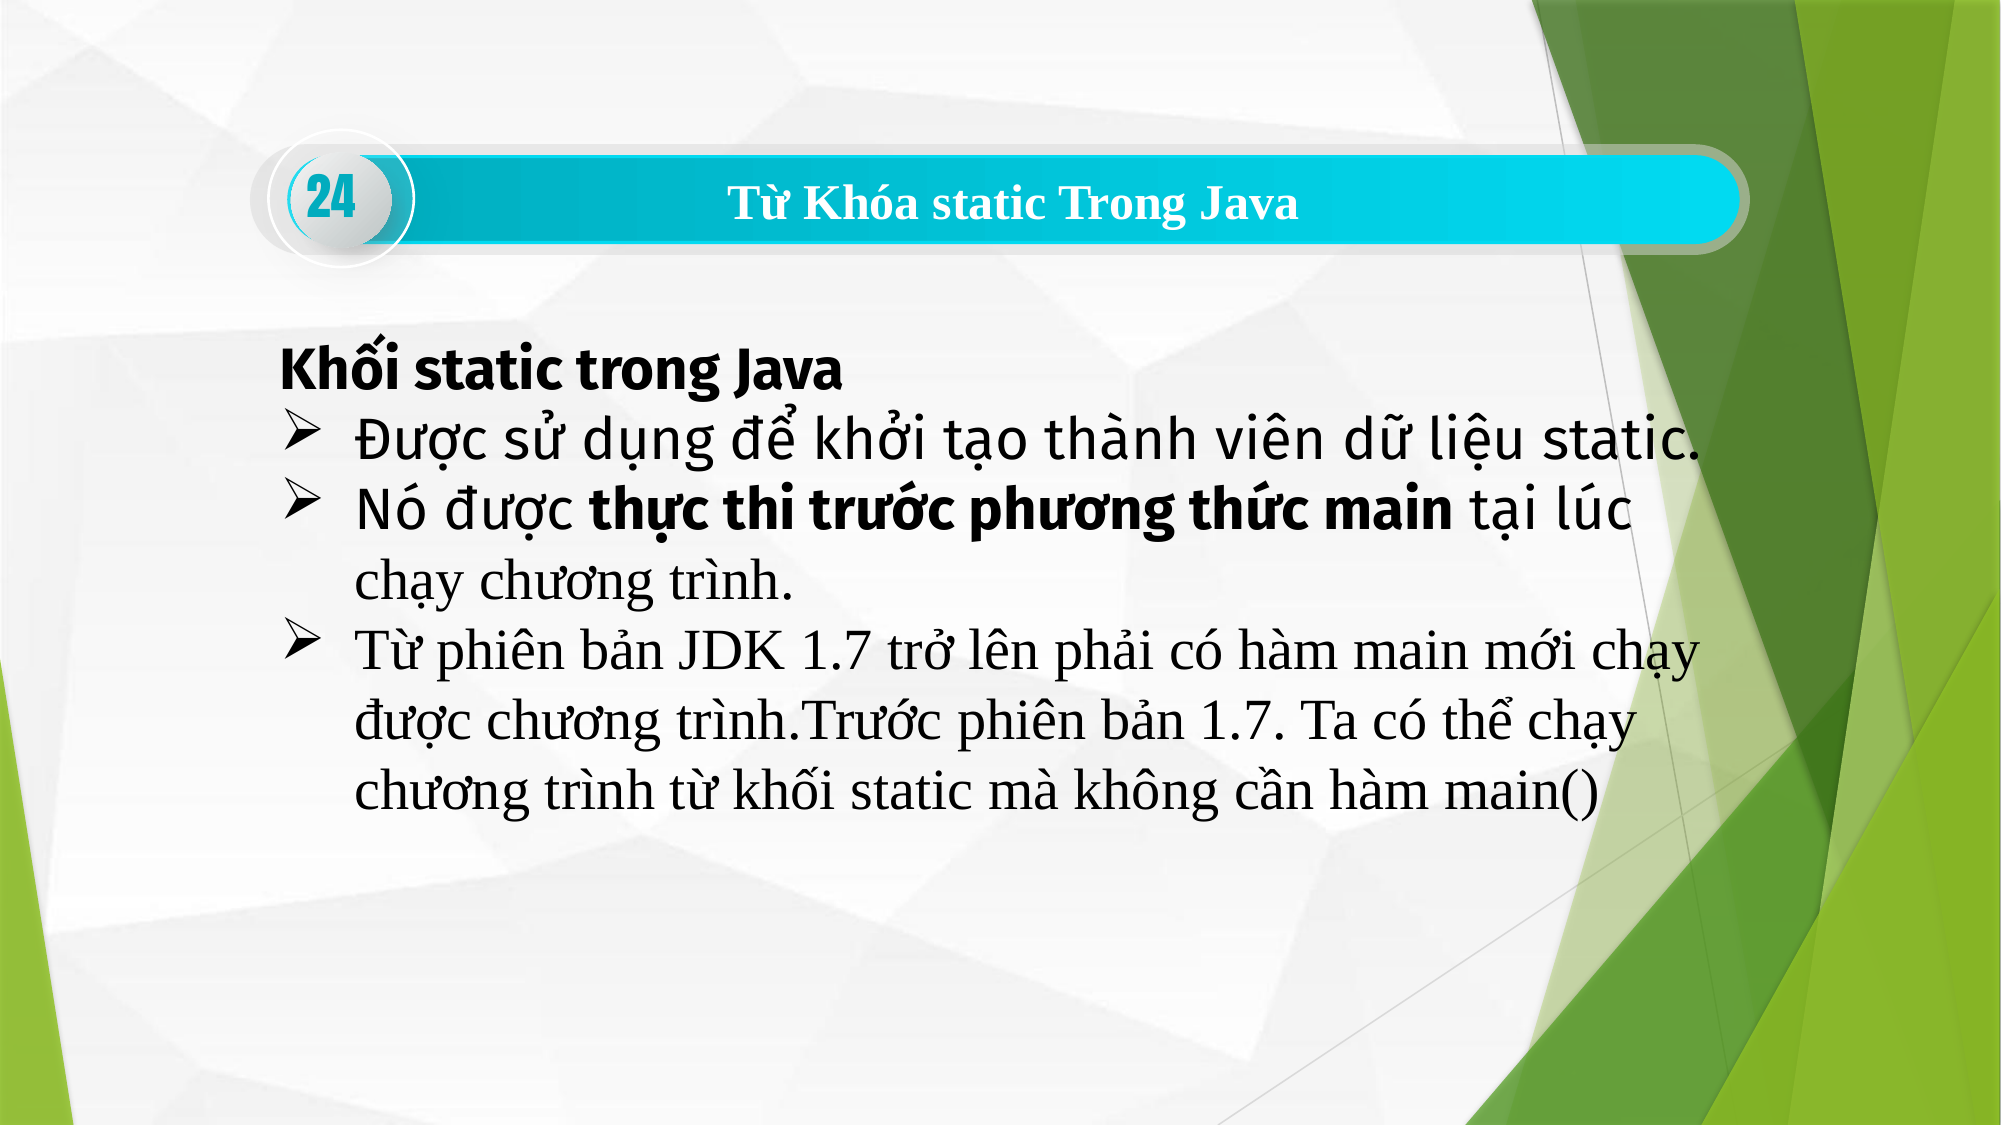

24

Từ Khóa static Trong Java
Khối static trong Java
Được sử dụng để khởi tạo thành viên dữ liệu static.
Nó được thực thi trước phương thức main tại lúc chạy chương trình.
Từ phiên bản JDK 1.7 trở lên phải có hàm main mới chạy được chương trình.Trước phiên bản 1.7. Ta có thể chạy chương trình từ khối static mà không cần hàm main()